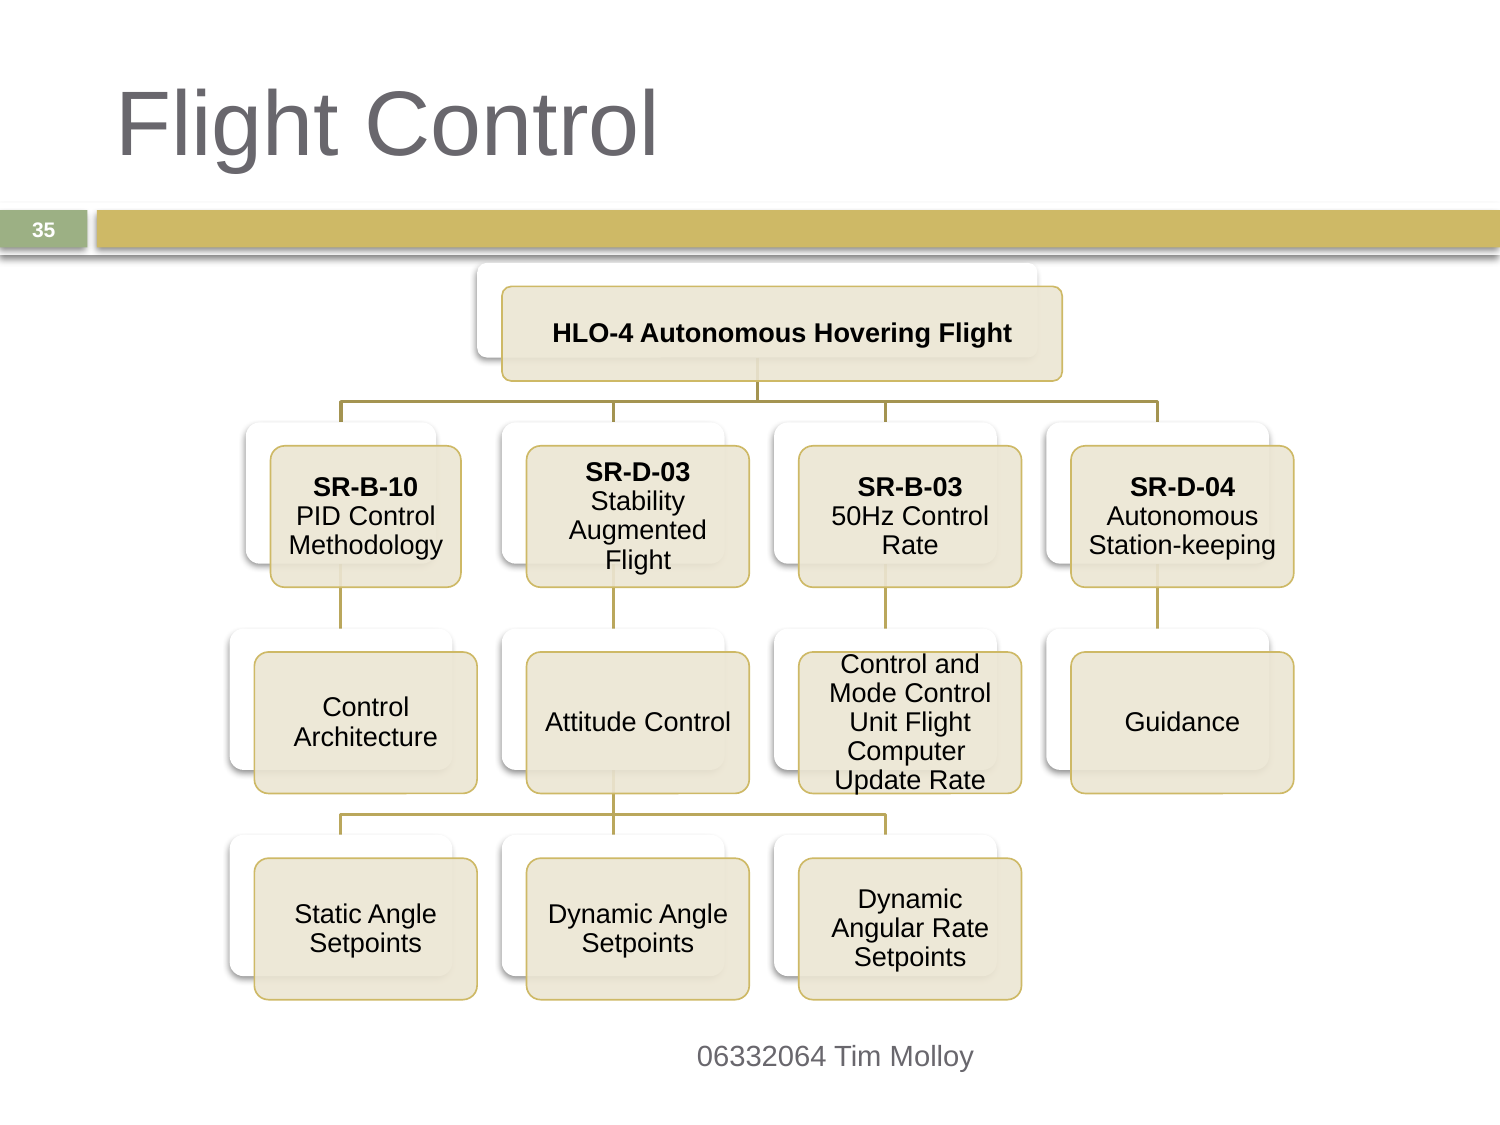

# Flight Control
35
HLO-4 Autonomous Hovering Flight
SR-B-10
PID Control Methodology
Control Architecture
SR-D-03
Stability Augmented Flight
Attitude Control
Static Angle Setpoints
Dynamic Angle Setpoints
Dynamic Angular Rate Setpoints
SR-B-03
50Hz Control Rate
Control and Mode Control Unit Flight Computer  Update Rate
SR-D-04
Autonomous Station-keeping
Guidance
06332064 Tim Molloy